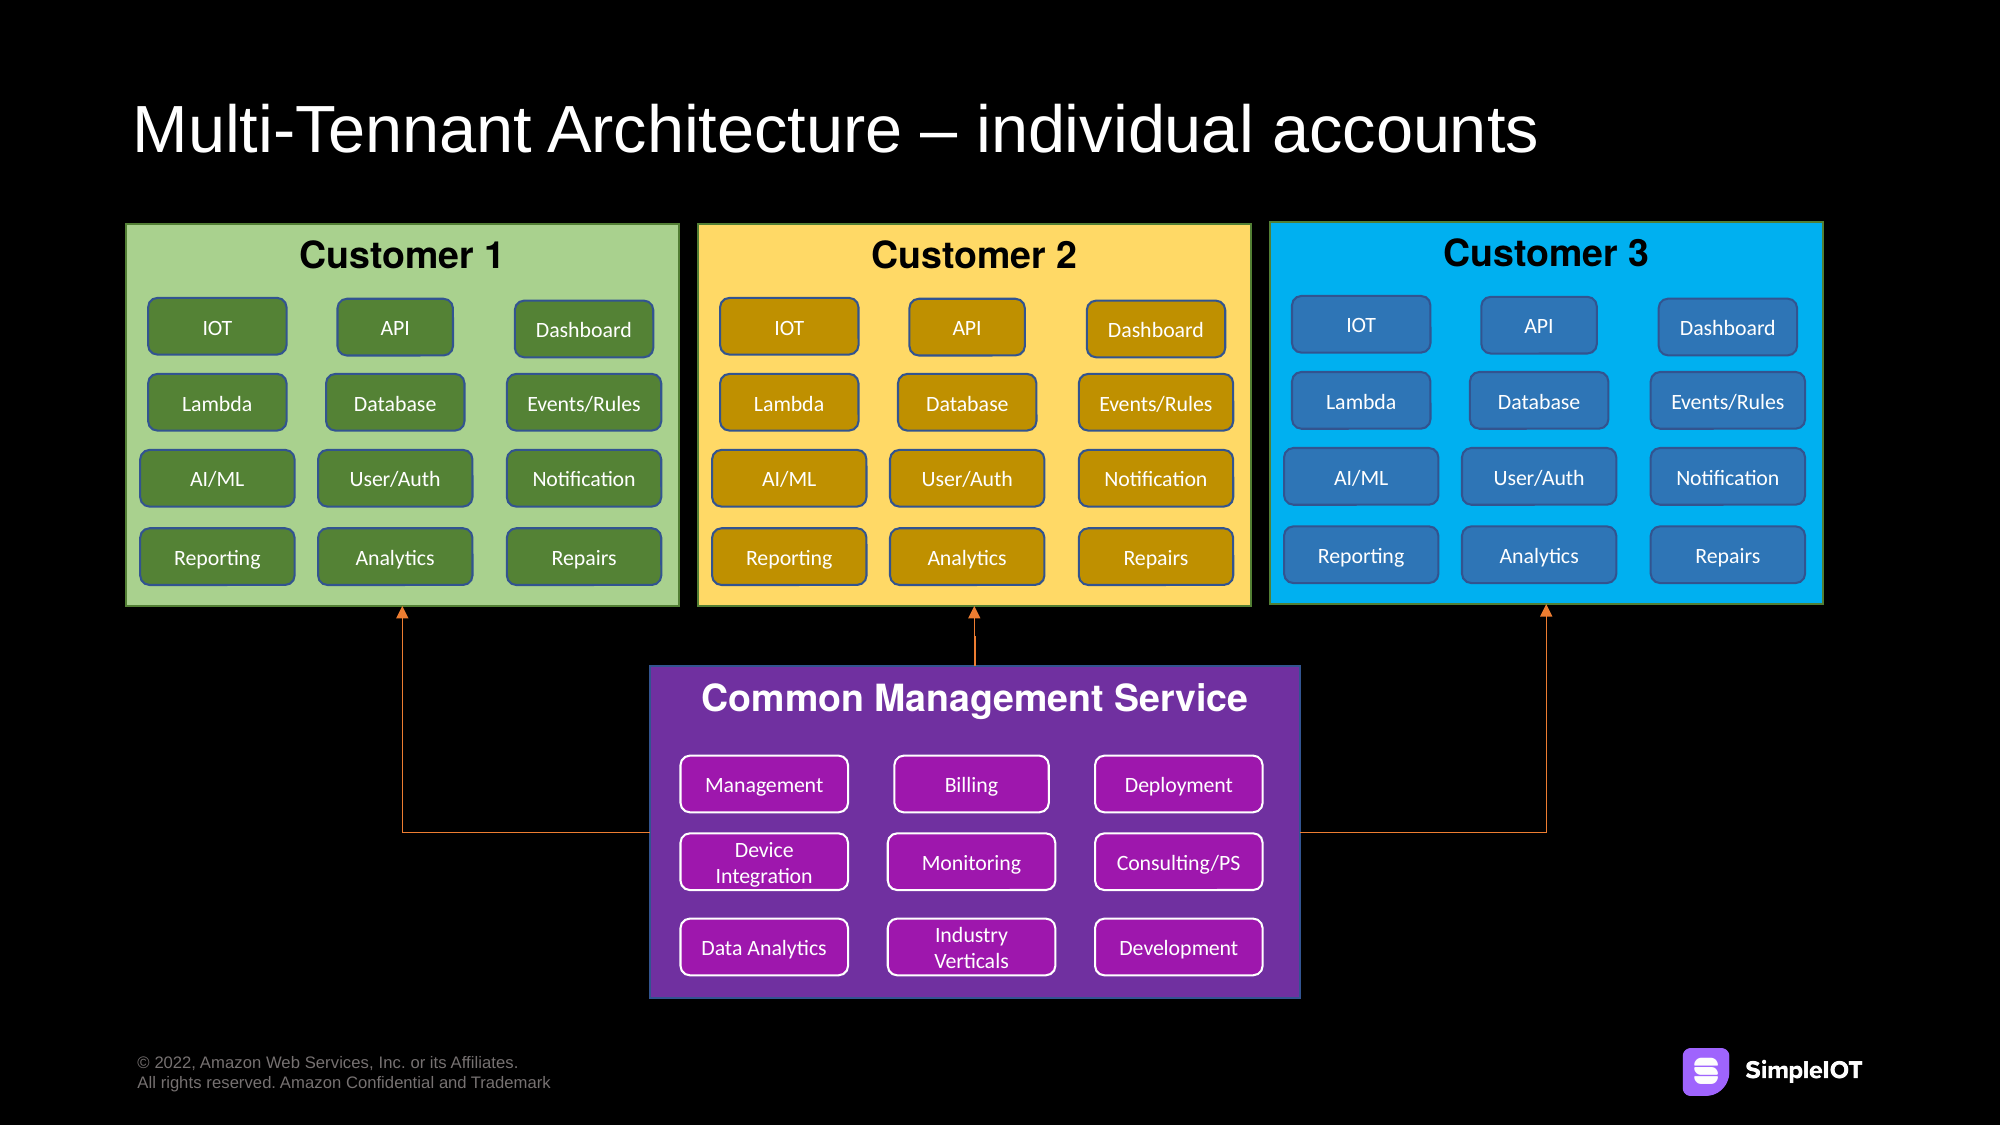

Multi-Tennant Architecture – individual accounts
Customer 3
Customer 1
Customer 2
IOT
API
IOT
IOT
Dashboard
API
API
Dashboard
Dashboard
Lambda
Database
Events/Rules
Lambda
Database
Events/Rules
Lambda
Database
Events/Rules
AI/ML
User/Auth
Notification
AI/ML
User/Auth
AI/ML
User/Auth
Notification
Notification
Reporting
Analytics
Repairs
Reporting
Analytics
Reporting
Analytics
Repairs
Repairs
Common Management Service
Management
Billing
Deployment
Device Integration
Monitoring
Consulting/PS
Data Analytics
Industry
Verticals
Development